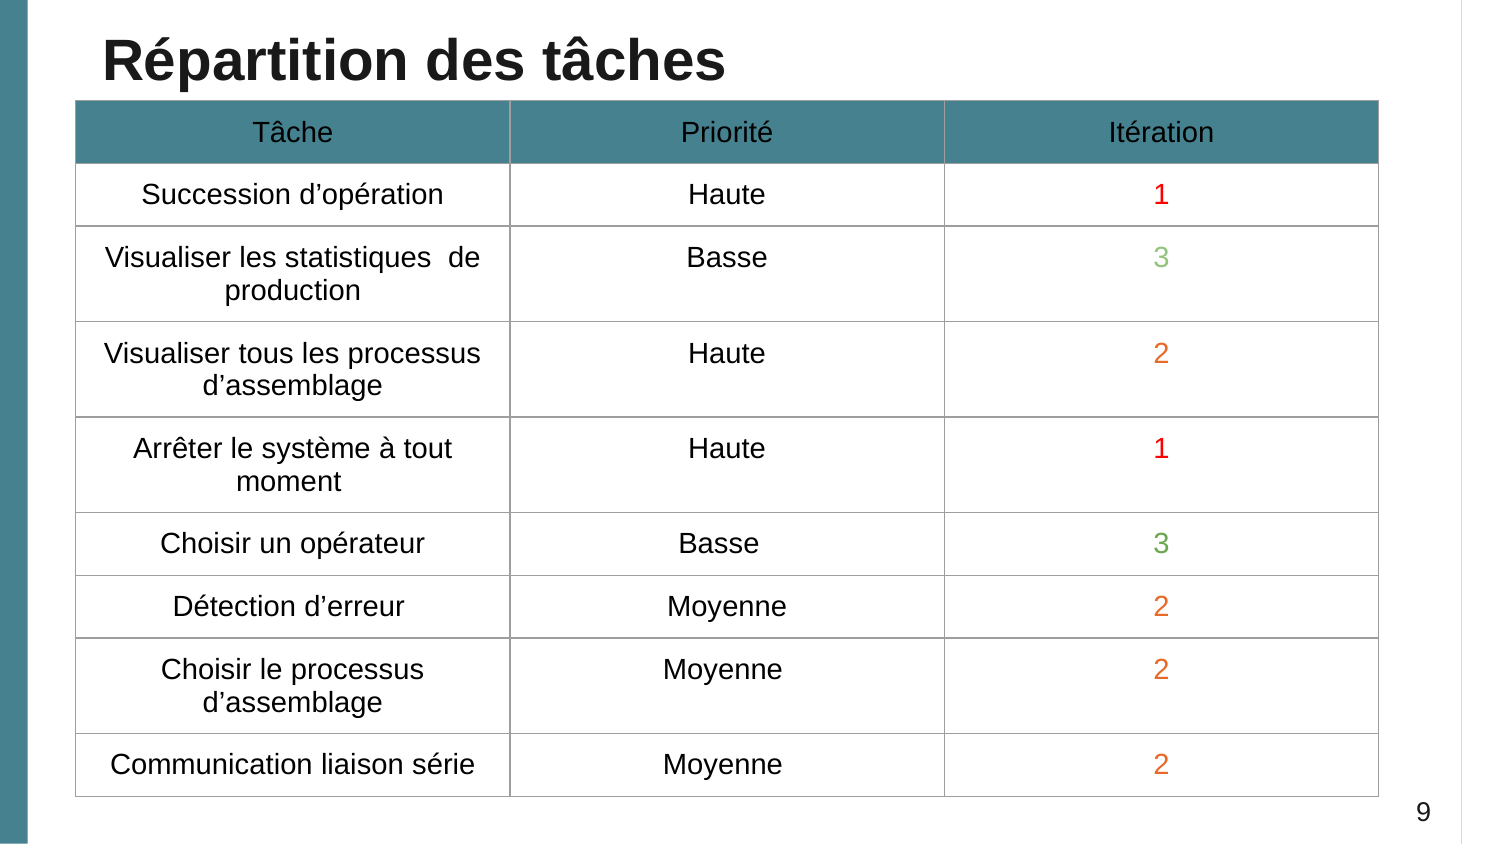

# Répartition des tâches
| Tâche | Priorité | Itération |
| --- | --- | --- |
| Succession d’opération | Haute | 1 |
| Visualiser les statistiques de production | Basse | 3 |
| Visualiser tous les processus d’assemblage | Haute | 2 |
| Arrêter le système à tout moment | Haute | 1 |
| Choisir un opérateur | Basse | 3 |
| Détection d’erreur | Moyenne | 2 |
| Choisir le processus d’assemblage | Moyenne | 2 |
| Communication liaison série | Moyenne | 2 |
   9